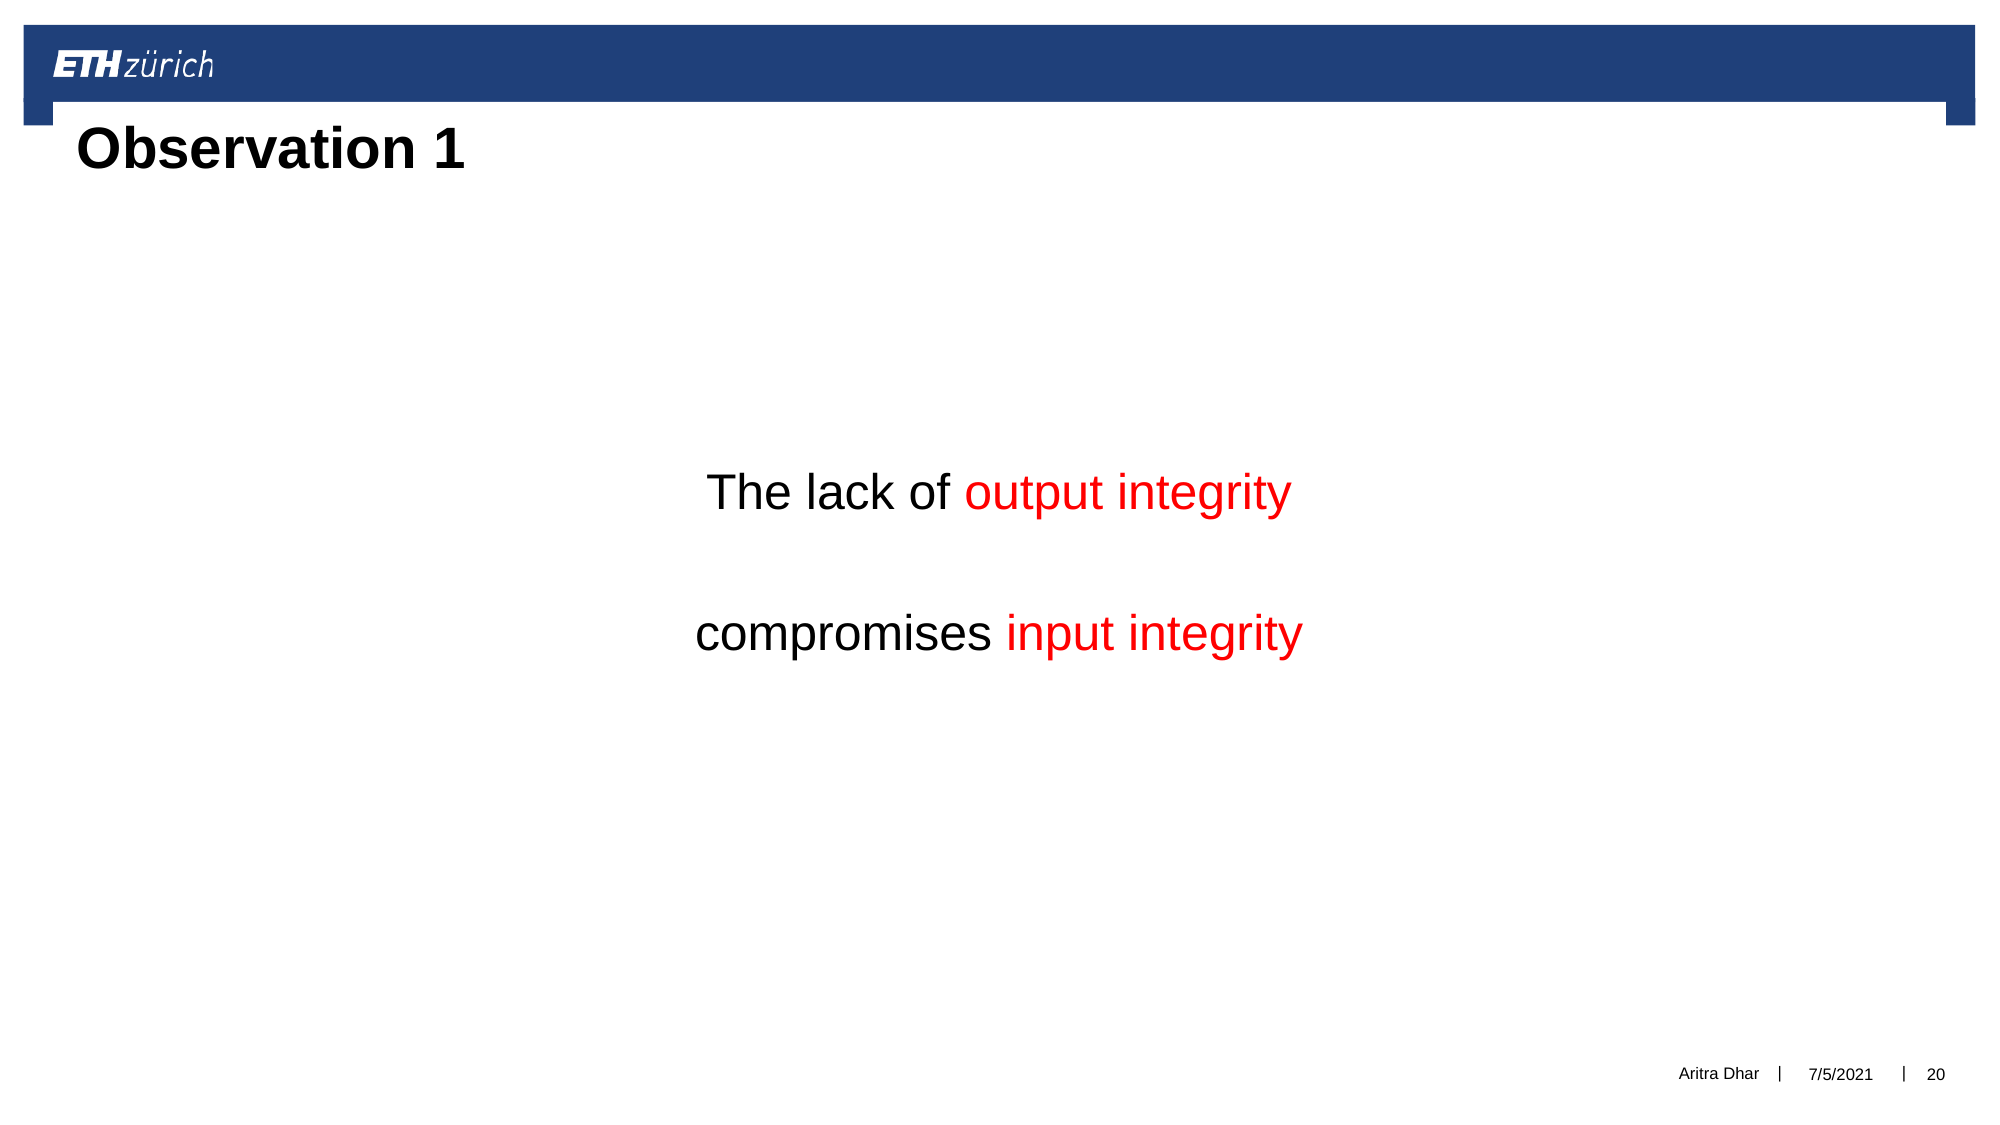

# Observation 1
The lack of output integrity

compromises input integrity
Aritra Dhar
7/5/2021
20